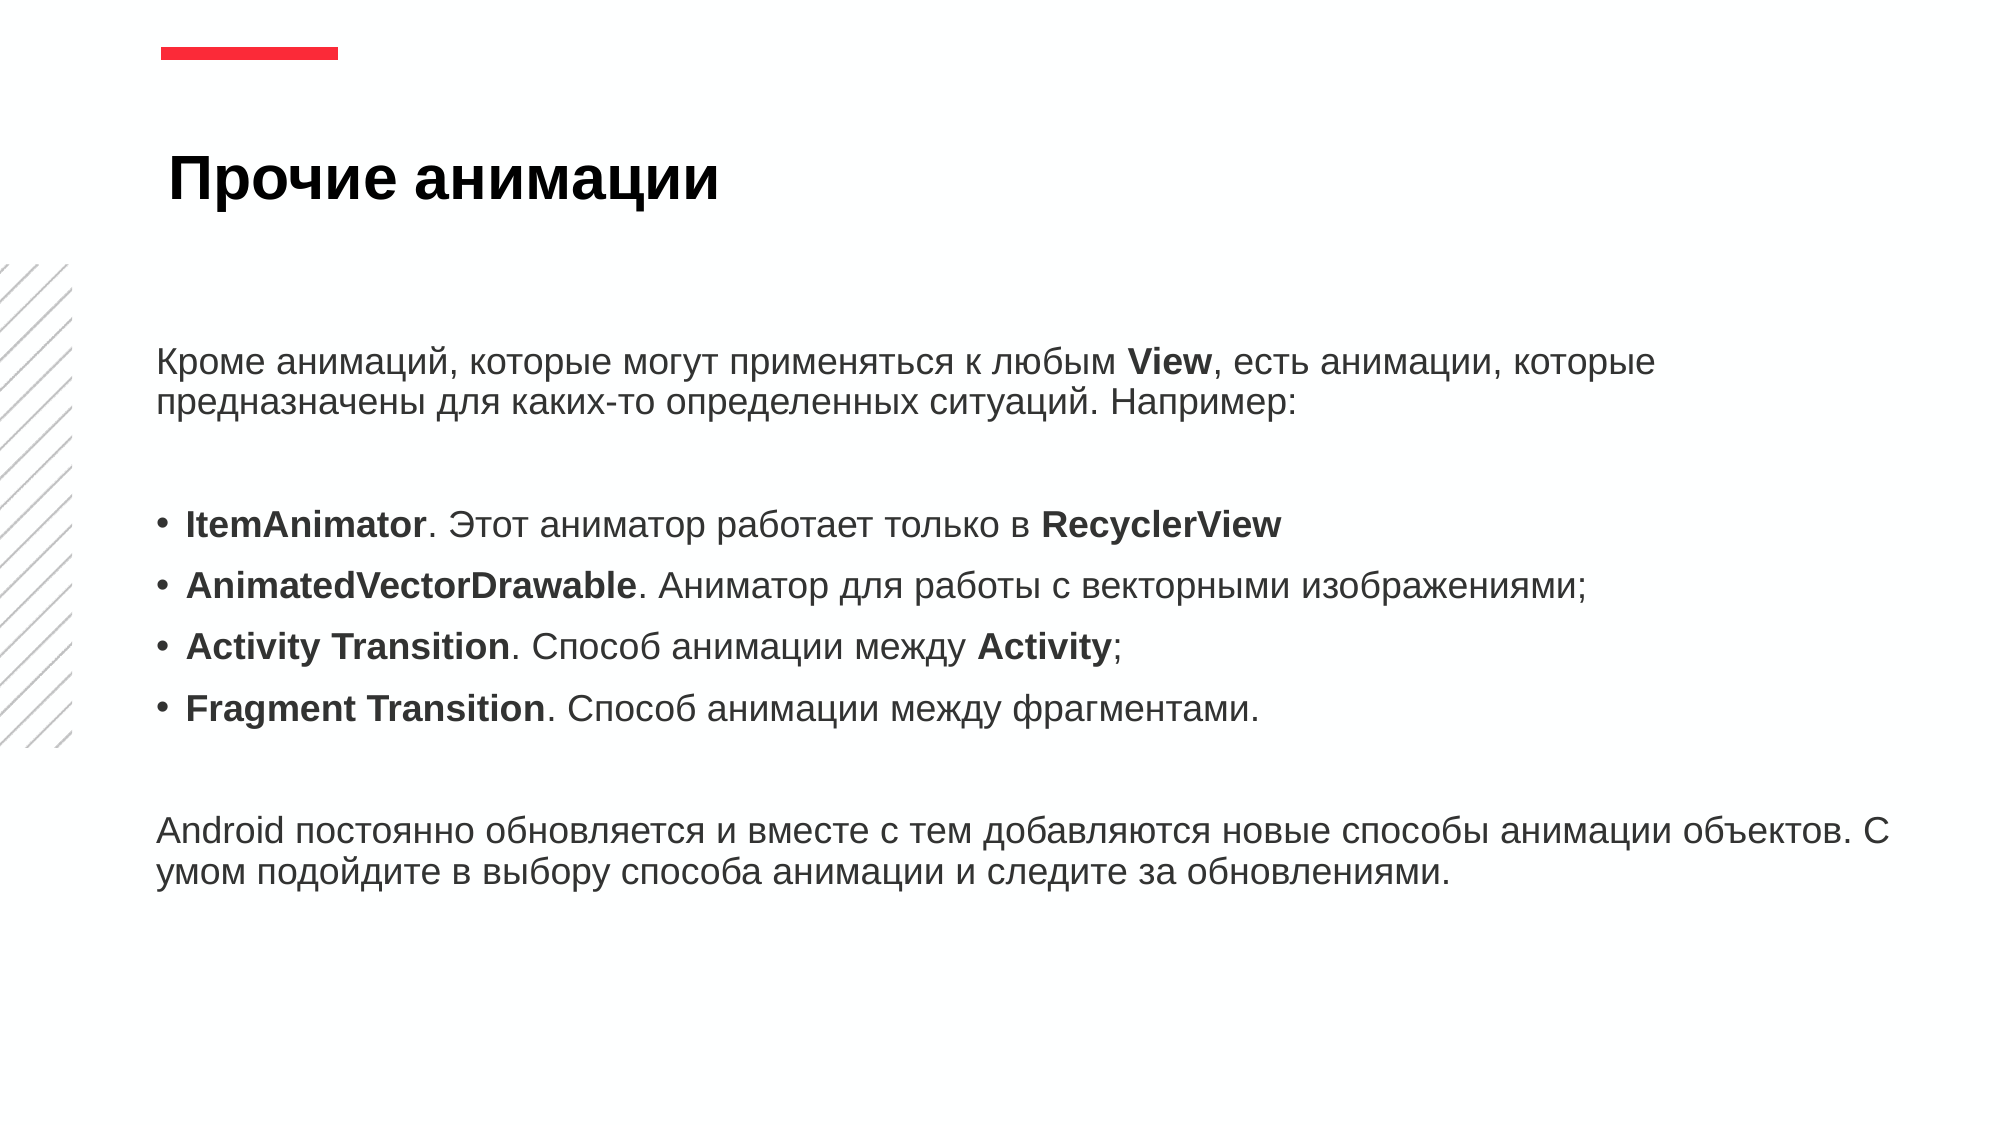

Прочие анимации
Кроме анимаций, которые могут применяться к любым View, есть анимации, которые предназначены для каких-то определенных ситуаций. Например:

ItemAnimator. Этот аниматор работает только в RecyclerView
AnimatedVectorDrawable. Аниматор для работы с векторными изображениями;
Activity Transition. Способ анимации между Activity;
Fragment Transition. Способ анимации между фрагментами.

Android постоянно обновляется и вместе с тем добавляются новые способы анимации объектов. С умом подойдите в выбору способа анимации и следите за обновлениями.
59